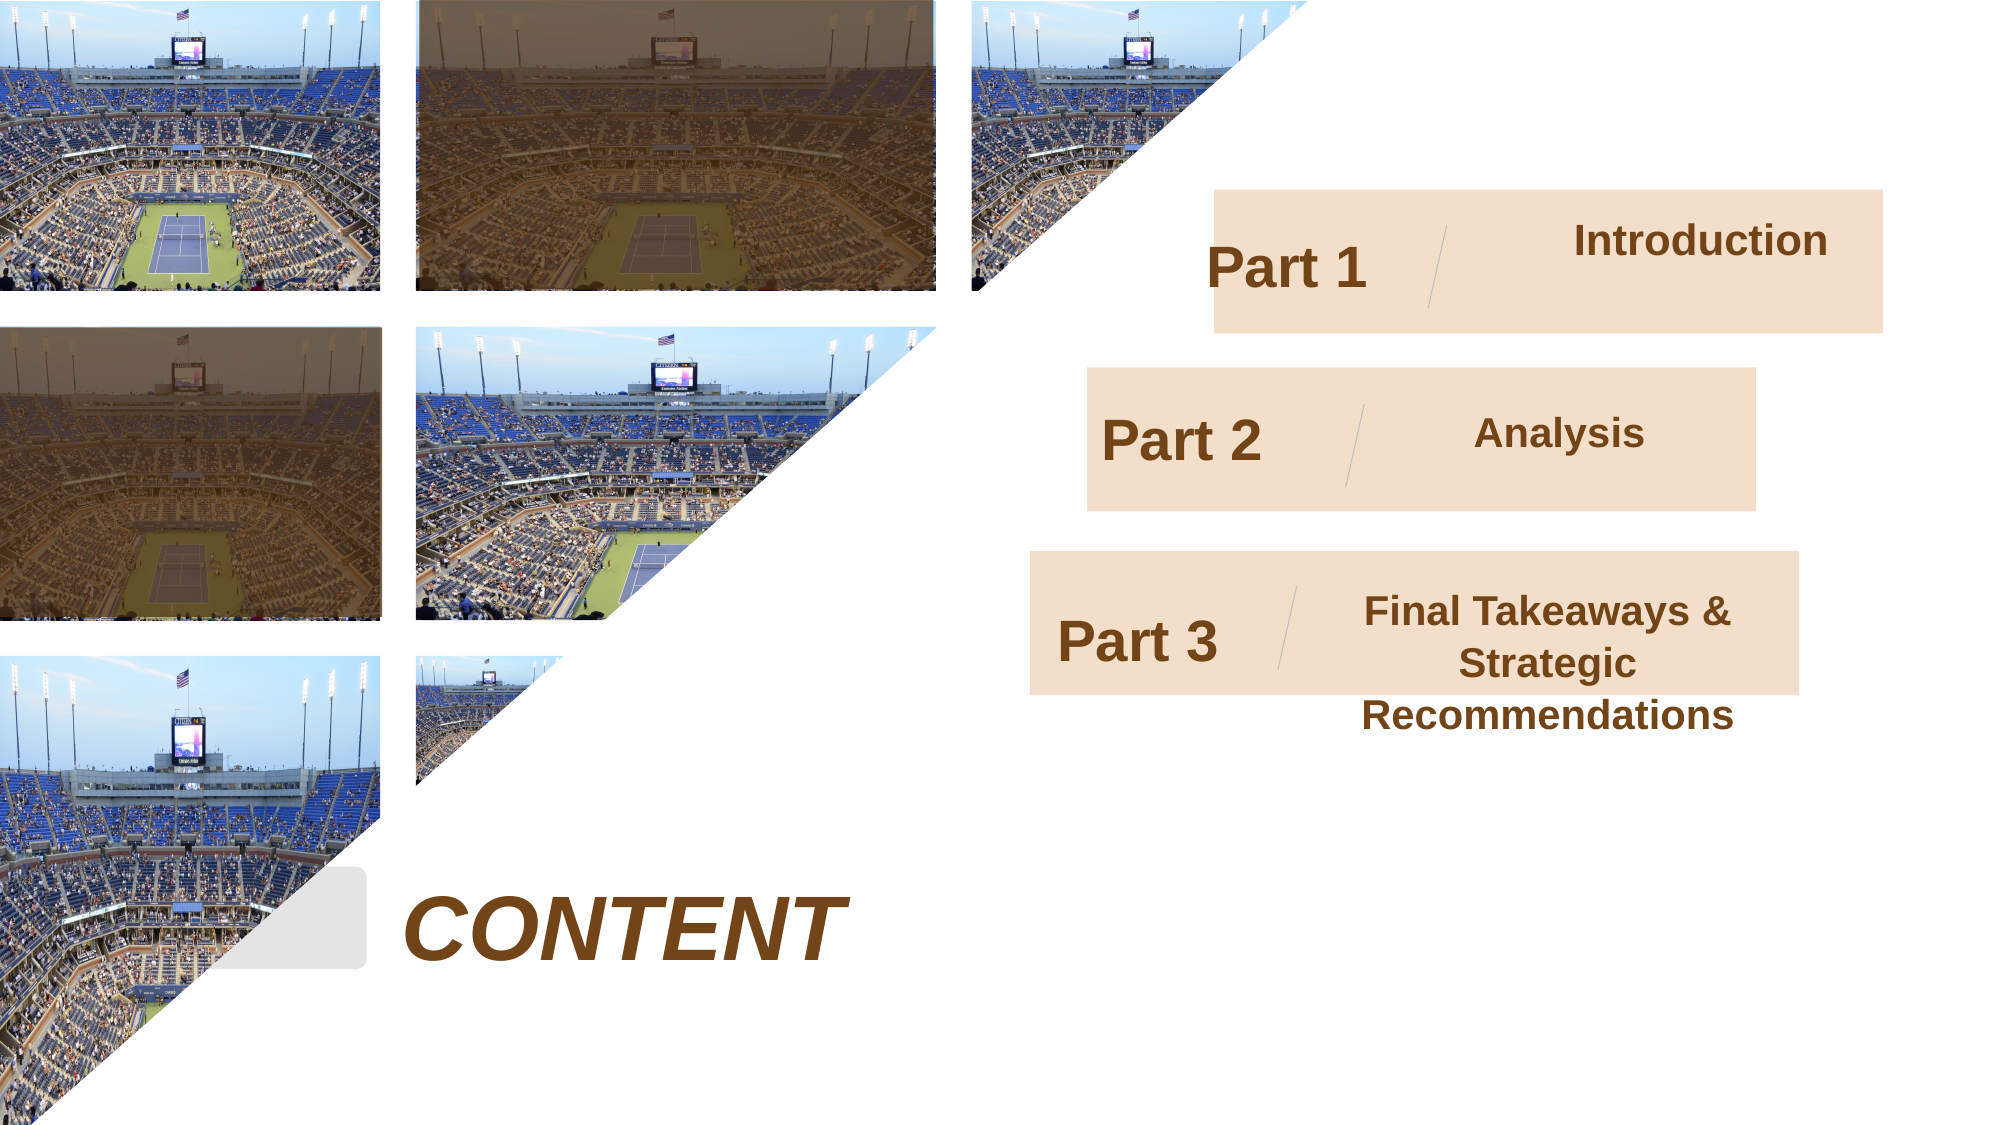

Part 1
Introduction

Part 2
Analysis

Part 3
Final Takeaways & Strategic Recommendations
CONTENT